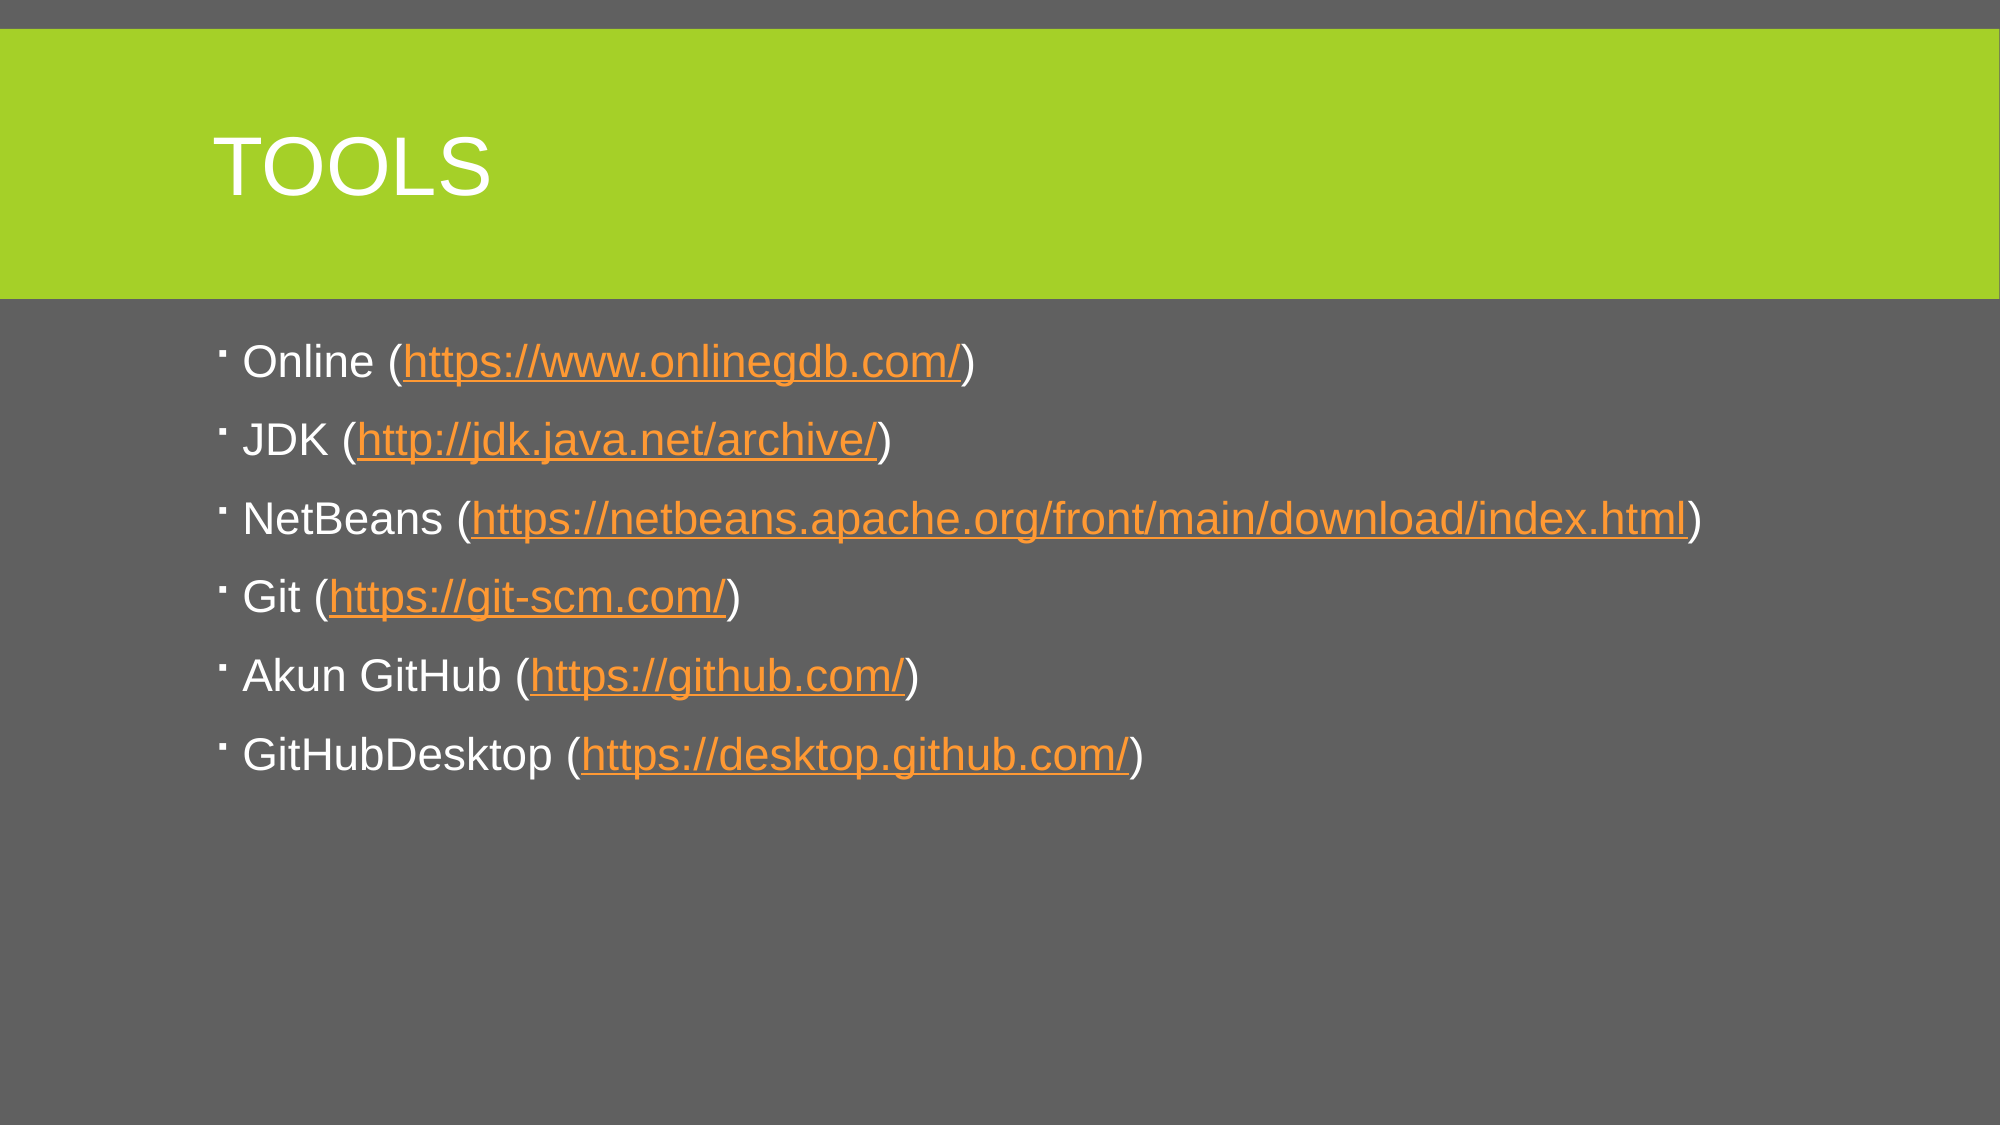

# tools
Online (https://www.onlinegdb.com/)
JDK (http://jdk.java.net/archive/)
NetBeans (https://netbeans.apache.org/front/main/download/index.html)
Git (https://git-scm.com/)
Akun GitHub (https://github.com/)
GitHubDesktop (https://desktop.github.com/)